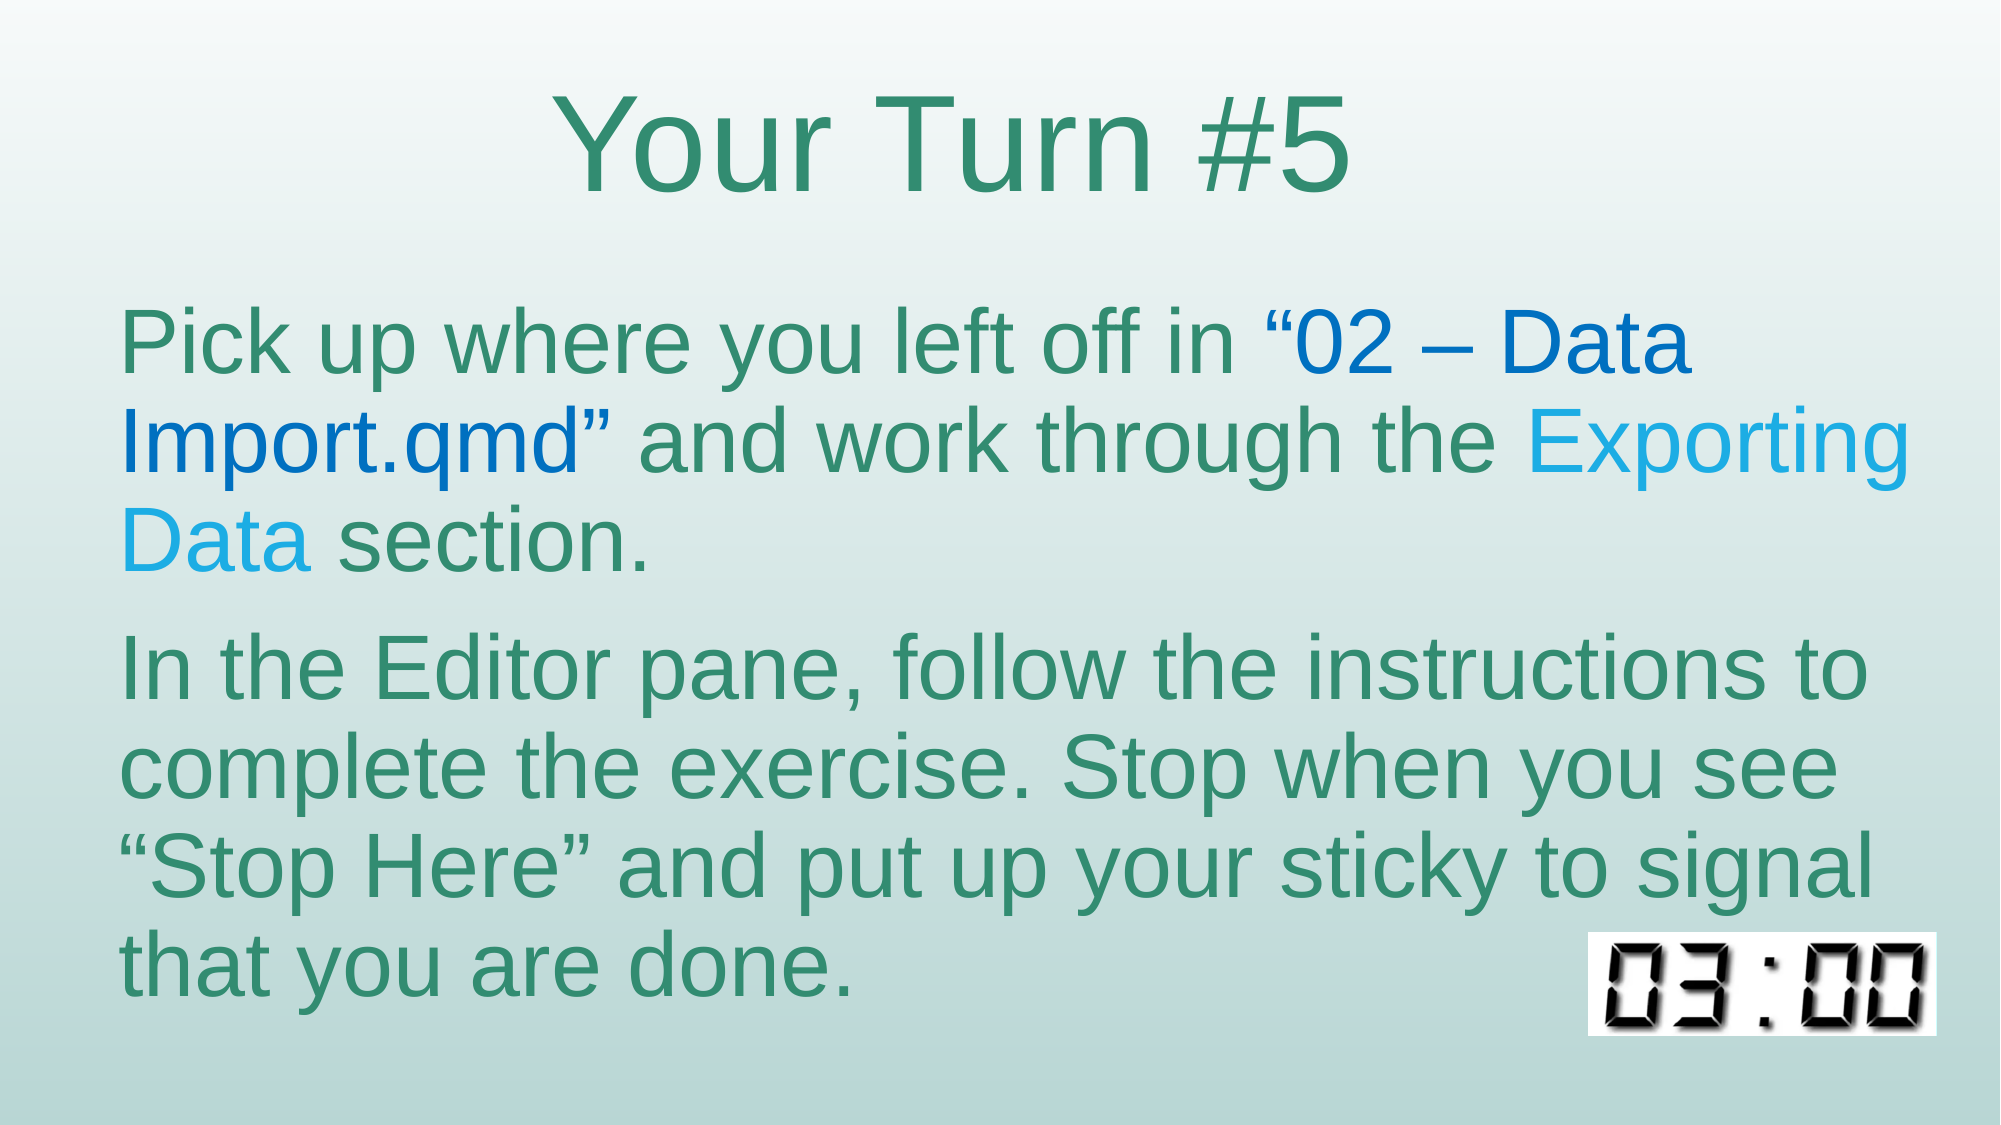

# Your Turn #5
Pick up where you left off in “02 – Data Import.qmd” and work through the Exporting Data section.
In the Editor pane, follow the instructions to complete the exercise. Stop when you see “Stop Here” and put up your sticky to signal that you are done.